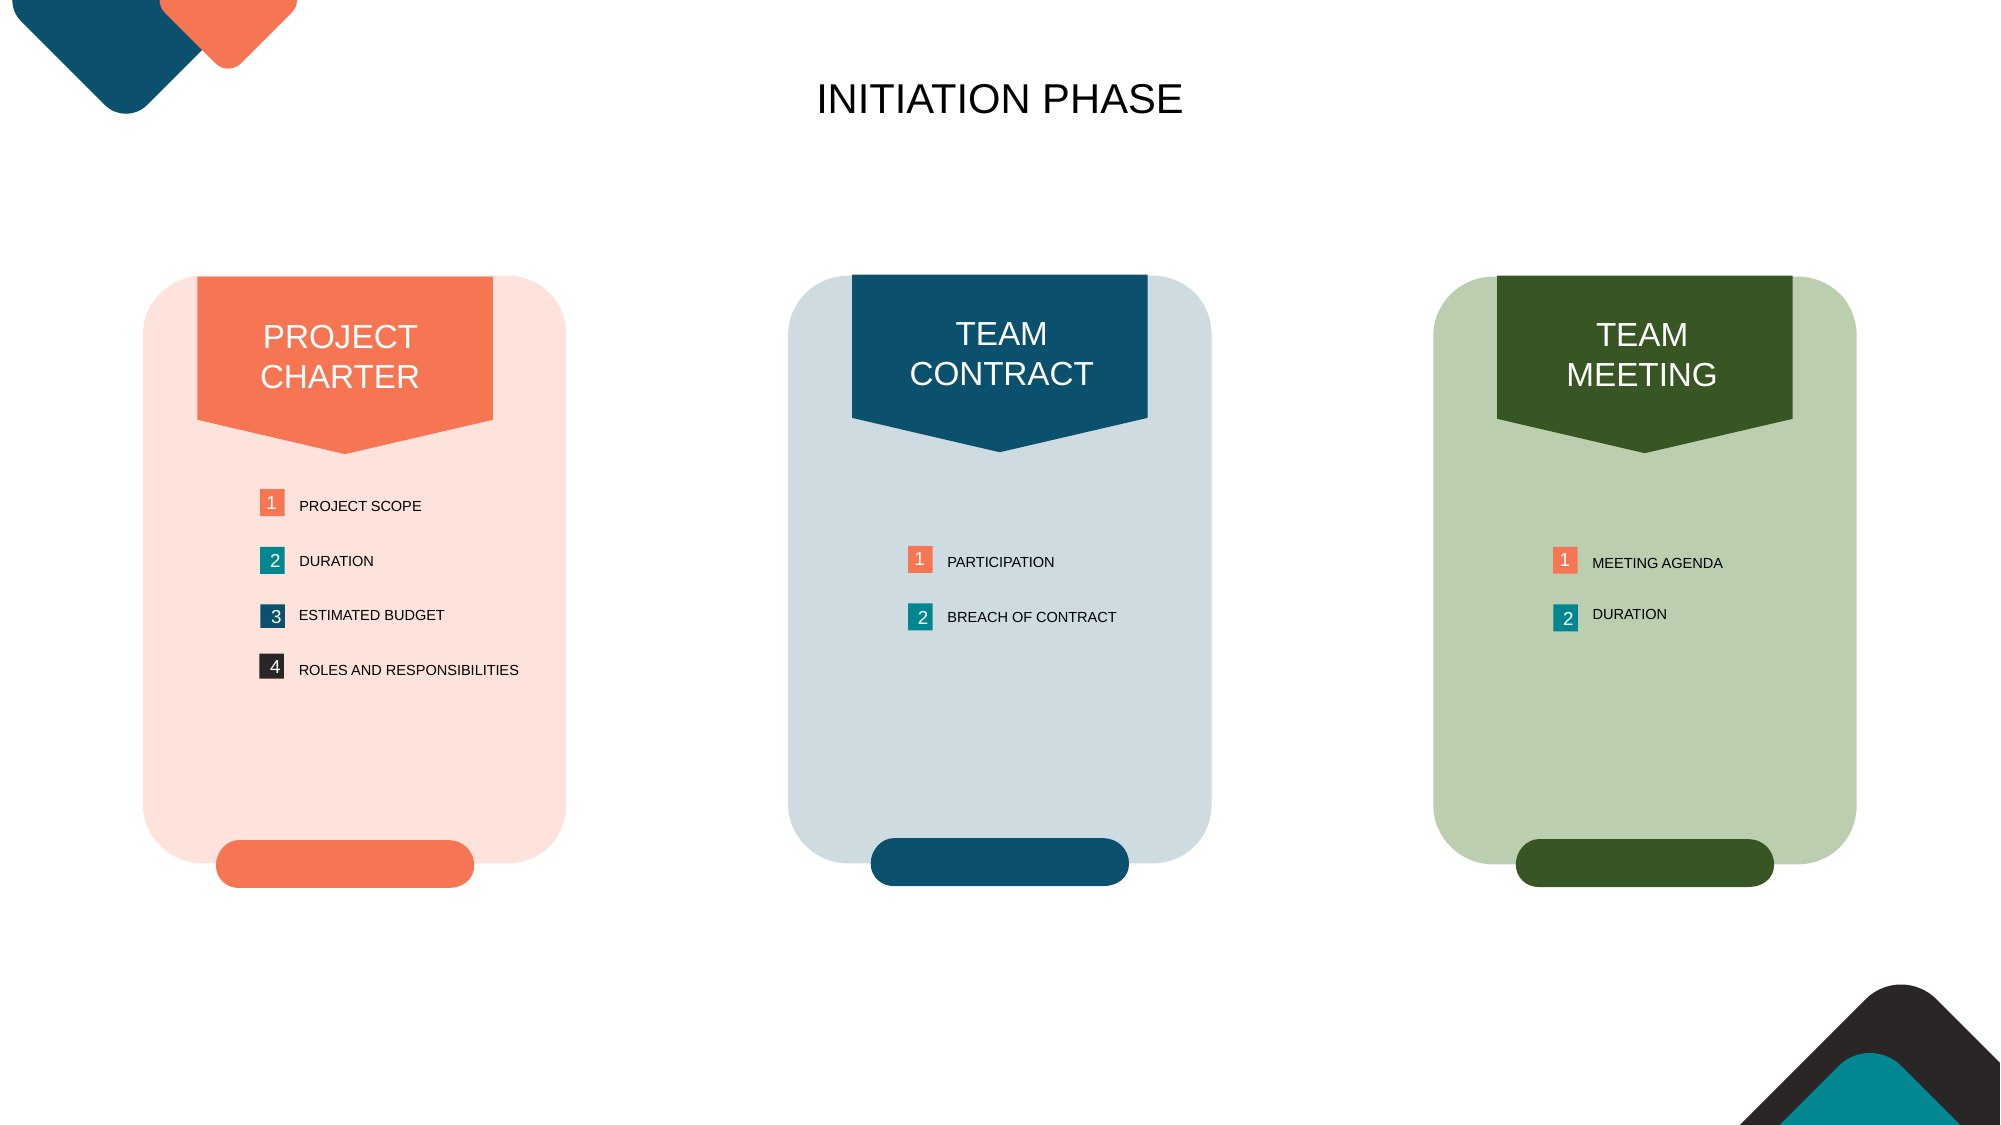

INITIATION PHASE

TEAM CONTRACT
TEAM
MEETING
PROJECT CHARTER
1

PROJECT SCOPE
1
1
2
DURATION

PARTICIPATION

MEETING AGENDA
3
DURATION
2
ESTIMATED BUDGET
2
BREACH OF CONTRACT

4
ROLES AND RESPONSIBILITIES